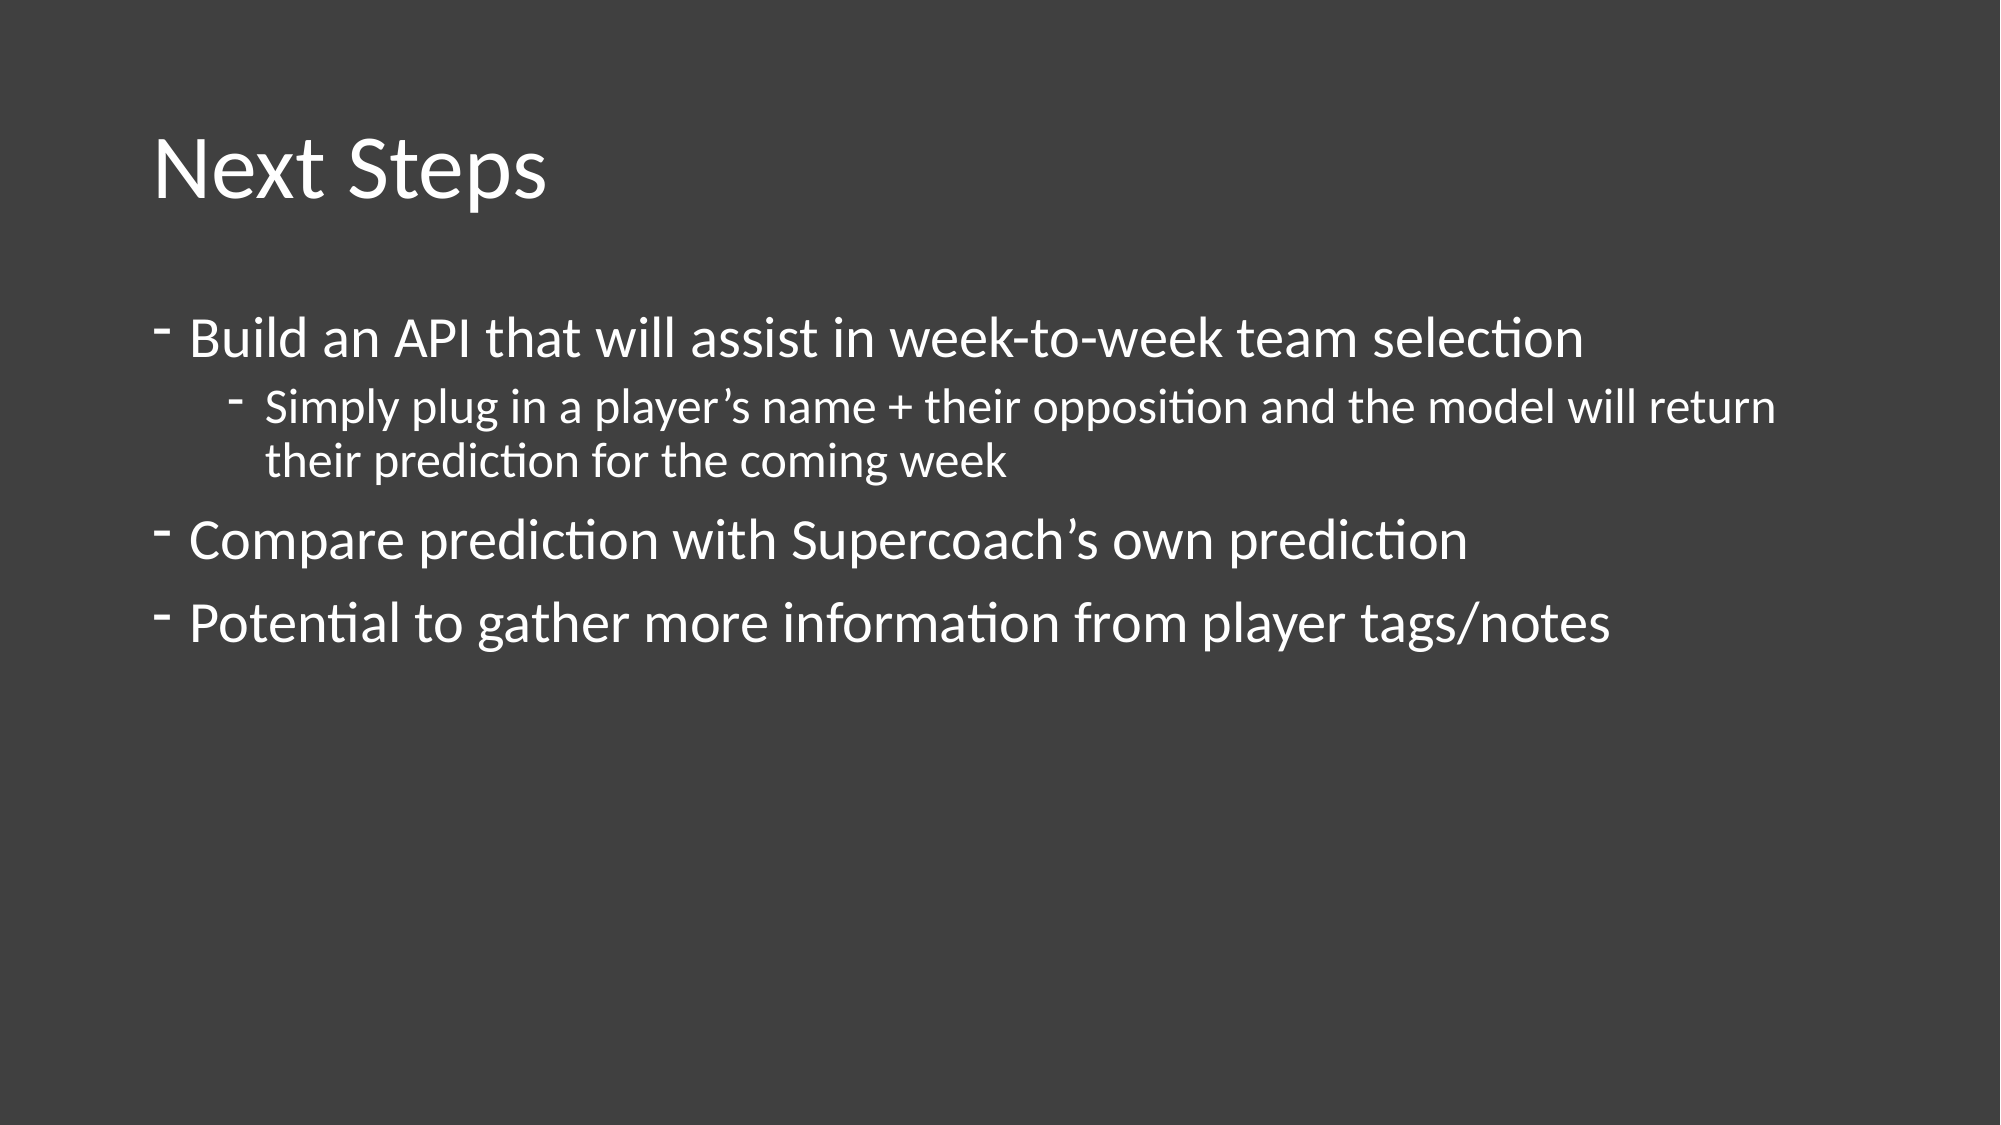

# Next Steps
Build an API that will assist in week-to-week team selection
Simply plug in a player’s name + their opposition and the model will return their prediction for the coming week
Compare prediction with Supercoach’s own prediction
Potential to gather more information from player tags/notes